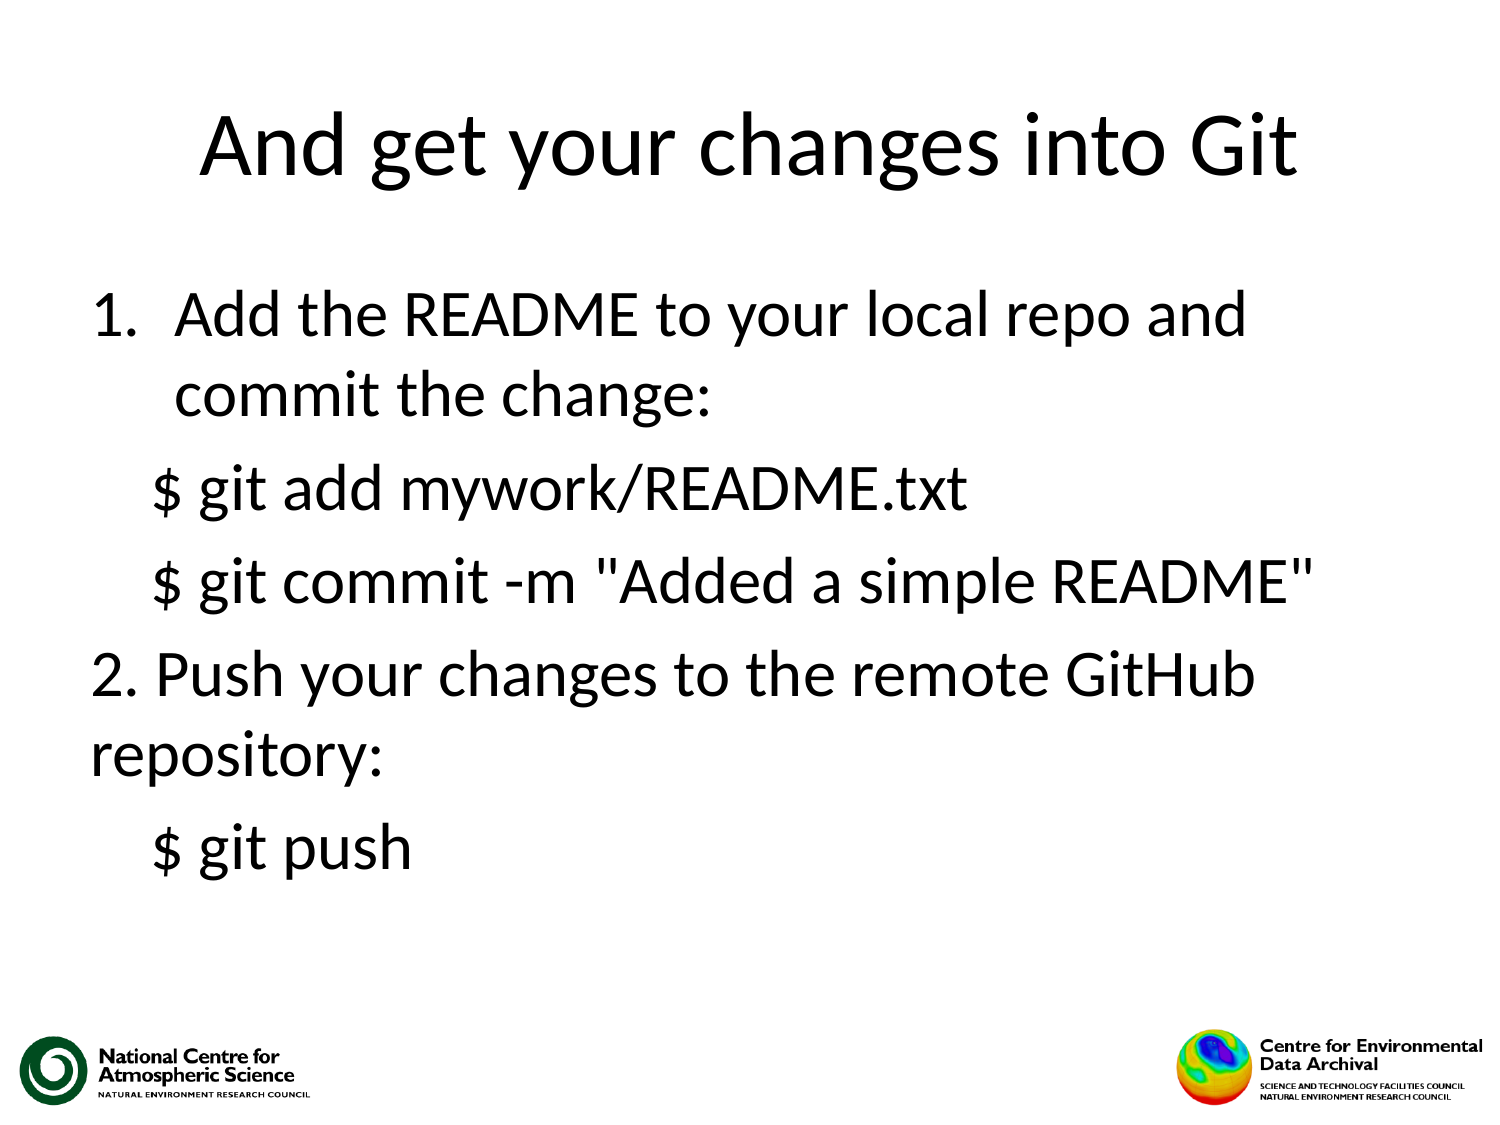

# And get your changes into Git
Add the README to your local repo and commit the change:
    $ git add mywork/README.txt
    $ git commit -m "Added a simple README"
2. Push your changes to the remote GitHub repository:
    $ git push